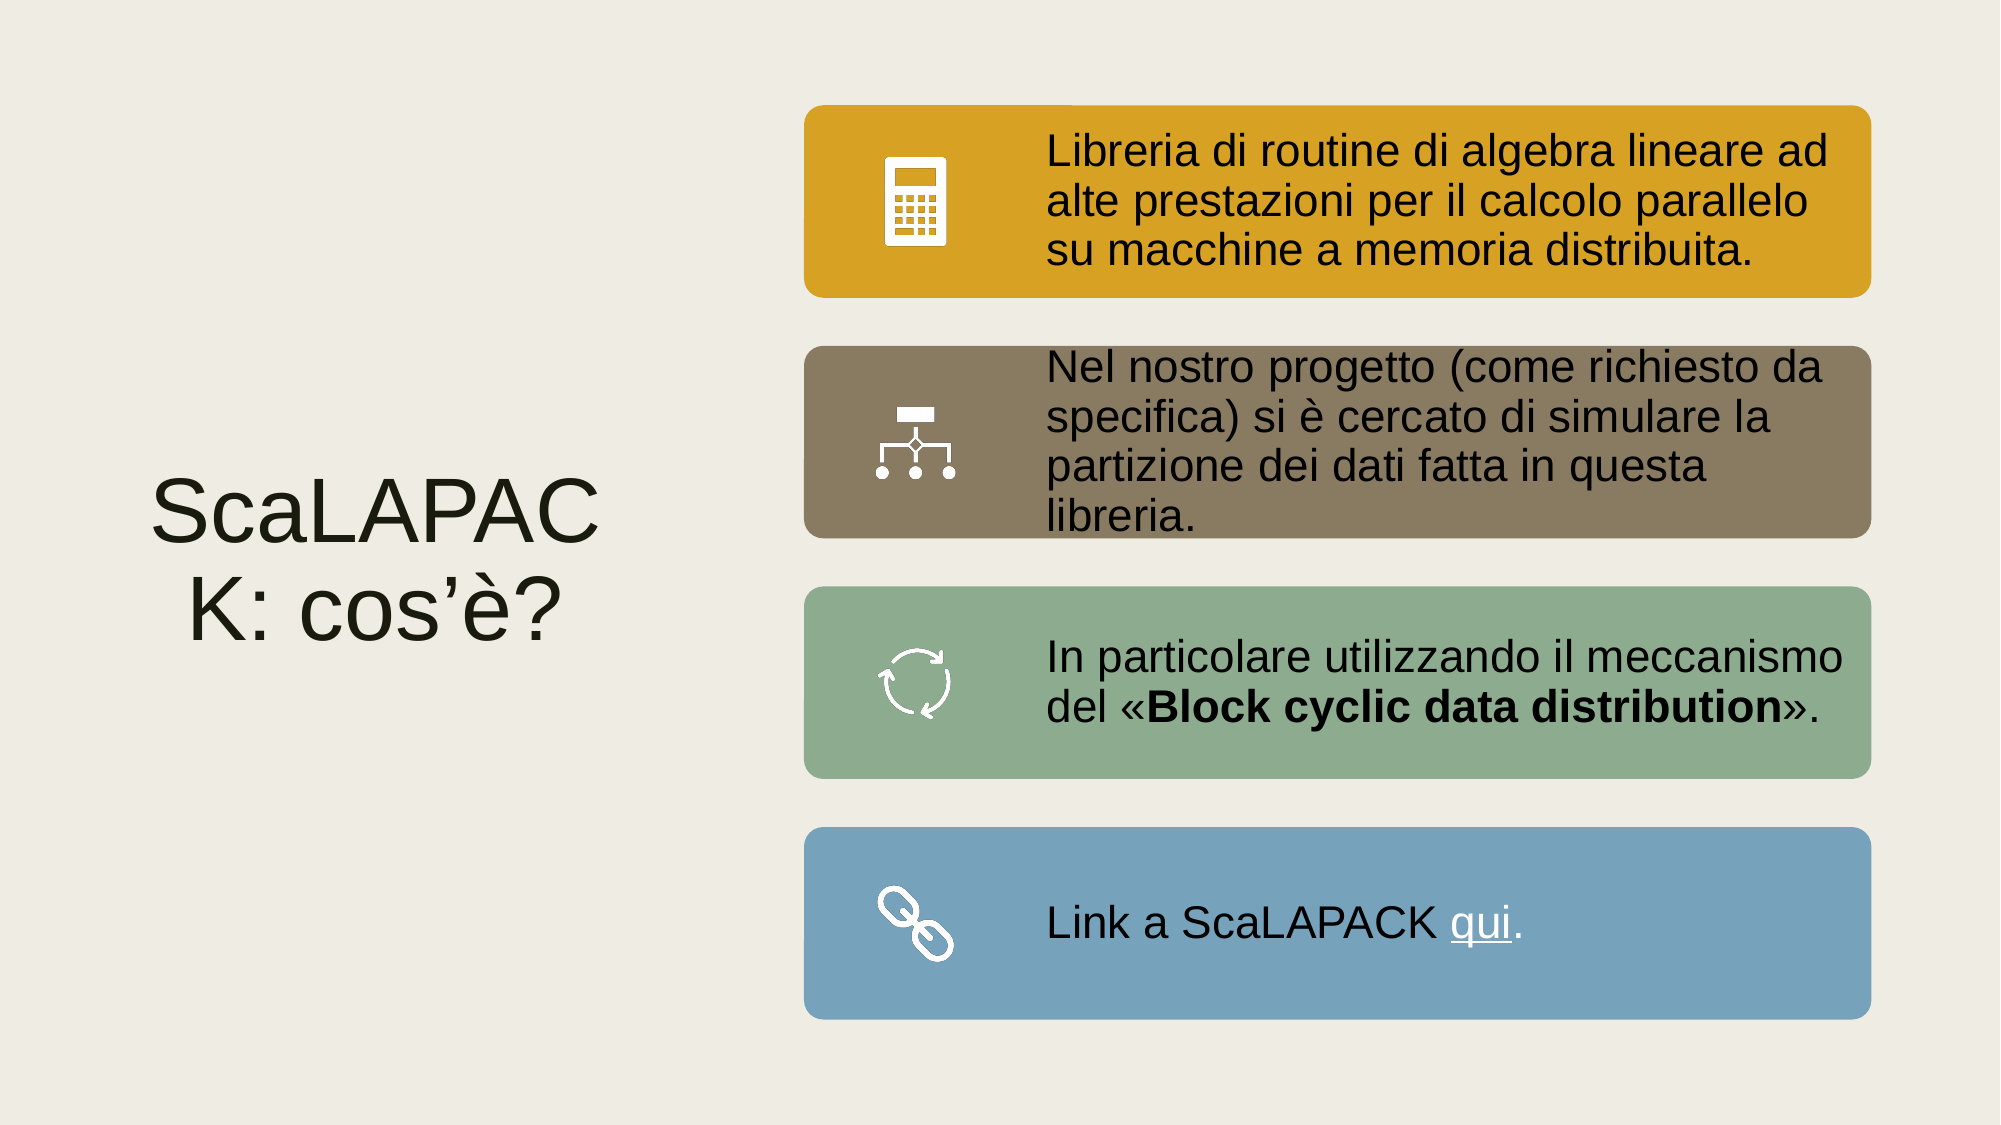

# ScaLAPACK: cos’è?
Libreria di routine di algebra lineare ad alte prestazioni per il calcolo parallelo su macchine a memoria distribuita.
Nel nostro progetto (come richiesto da specifica) si è cercato di simulare la partizione dei dati fatta in questa libreria.
In particolare utilizzando il meccanismo del «Block cyclic data distribution».
Link a ScaLAPACK qui.